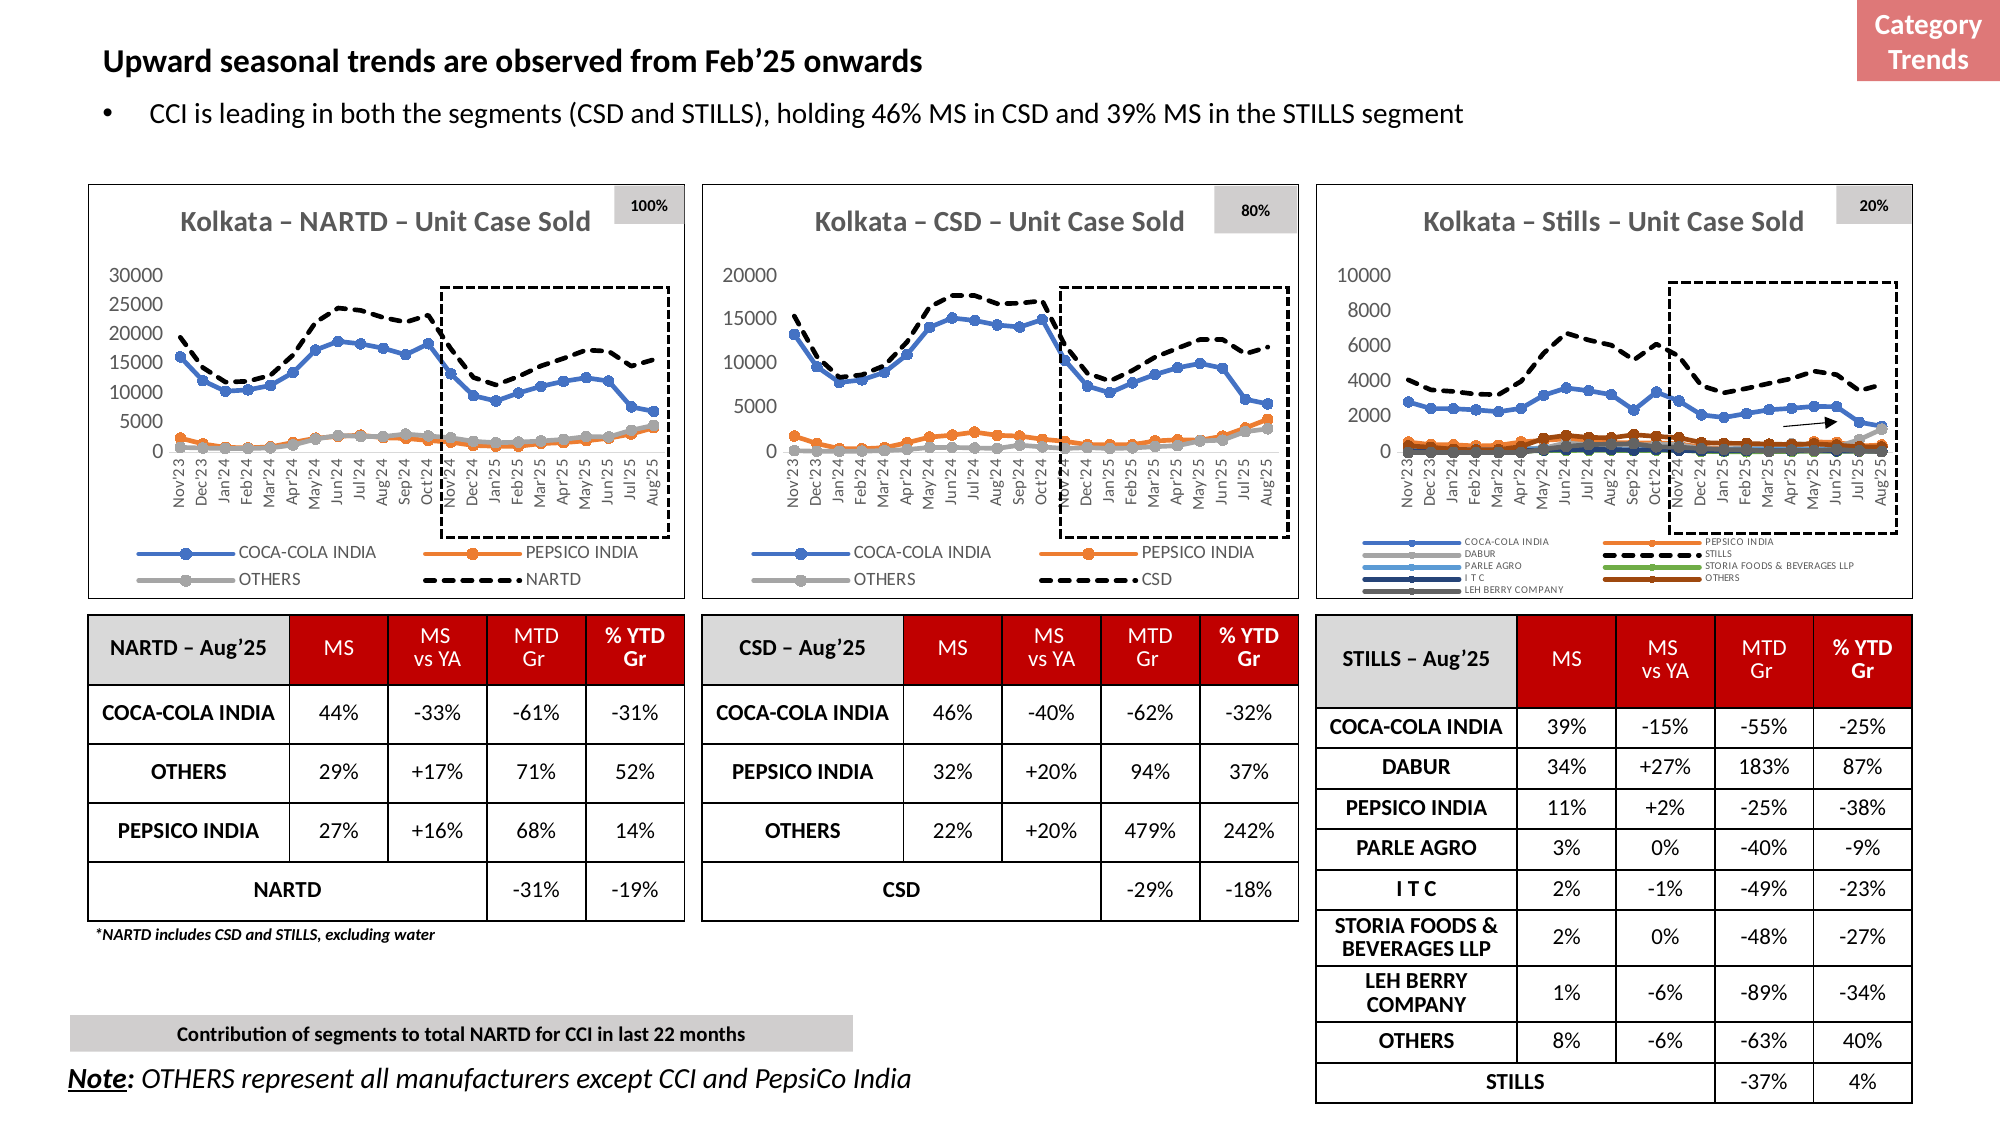

Category Trends
# Upward seasonal trends are observed from Feb’25 onwards
CCI is leading in both the segments (CSD and STILLS), holding 46% MS in CSD and 39% MS in the STILLS segment

### Chart: Kolkata – NARTD – Unit Case Sold

| Category | COCA-COLA INDIA | PEPSICO INDIA | OTHERS | NARTD |
|---|---|---|---|---|
|  Nov'23 | 16289.9599994816 | 2459.271892413452 | 872.8102752924552 | 19622.04216718751 |
|  Dec'23 | 12240.419508619025 | 1465.7150439006382 | 760.9330191349682 | 14467.067571654632 |
|  Jan'24 | 10443.85550724198 | 873.6947944282578 | 686.3956413291247 | 12003.945942999364 |
|  Feb'24 | 10671.287410058061 | 794.7839224062626 | 669.9371156411029 | 12136.008448105427 |
|  Mar'24 | 11429.214664578347 | 950.5096386242368 | 790.0142113446095 | 13169.738514547193 |
|  Apr'24 | 13629.959694864863 | 1710.8734455569058 | 1273.7184920176421 | 16614.551632439412 |
|  May'24 | 17462.147179511372 | 2437.250220911052 | 2279.698117518693 | 22179.095517941118 |
|  Jun'24 | 18939.999822795515 | 2755.2150106856375 | 2917.1493449792433 | 24612.364178460397 |
|  Jul'24 | 18504.900450596542 | 2957.918962057459 | 2746.8440781693207 | 24209.66349082332 |
|  Aug'24 | 17767.61622221603 | 2510.4621165560397 | 2714.0554768363118 | 22992.13381560838 |
|  Sep'24 | 16658.21587561283 | 2409.6123738854176 | 3140.733072349925 | 22208.561321848174 |
| Oct'24 | 18523.622916497574 | 2050.8959337034294 | 2819.517967543542 | 23394.036817744545 |
| Nov'24 | 13409.541340476202 | 1761.1798703879085 | 2505.141133346241 | 17675.862344210353 |
| Dec'24 | 9681.56030082921 | 1205.3340533533565 | 1908.024965935386 | 12794.919320117951 |
| Jan'25 | 8769.537995707708 | 1075.98999825873 | 1660.3650603667281 | 11505.893054333166 |
| Feb'25 | 10127.567653346341 | 1065.048853142179 | 1769.0481667275487 | 12961.66467321607 |
| Mar'25 | 11281.173546631231 | 1519.0321952732374 | 1959.938581854606 | 14760.144323759074 |
| Apr'25 | 12134.771625187806 | 1680.218727323229 | 2225.0805556332866 | 16040.070908144322 |
| May'25 | 12740.778367268325 | 2000.5157494163623 | 2714.3493343030595 | 17455.643450987747 |
| Jun'25 | 12176.712768578944 | 2428.0591131490373 | 2649.3419586265986 | 17254.11384035458 |
| Jul'25 | 7768.273609801709 | 3150.364980900643 | 3797.7727908377124 | 14716.411381540065 |
| Aug'25 | 7002.673926927135 | 4205.522941562985 | 4631.016366087062 | 15839.21323457718 |

### Chart: Kolkata – CSD – Unit Case Sold

| Category | COCA-COLA INDIA | PEPSICO INDIA | OTHERS | CSD |
|---|---|---|---|---|
|  Nov'23 | 13420.452008766015 | 1868.8461505982518 | 206.60098140343837 | 15495.899140767706 |
|  Dec'23 | 9745.704732431106 | 1016.515230190087 | 145.97195579135396 | 10908.191918412547 |
|  Jan'24 | 7958.450270238771 | 441.1729549159591 | 138.7692039023205 | 8538.39242905705 |
|  Feb'24 | 8251.748485024606 | 424.39095857103825 | 149.88040947211917 | 8826.019853067764 |
|  Mar'24 | 9116.105306652975 | 545.4293956812083 | 219.8309938527622 | 9881.365696186946 |
|  Apr'24 | 11119.573701869534 | 1111.7755176940511 | 337.2856181507201 | 12568.634837714306 |
|  May'24 | 14216.01326193446 | 1743.4248727657996 | 574.8700181140175 | 16534.30815281428 |
|  Jun'24 | 15275.244276954127 | 1977.6100643988086 | 578.5336997941686 | 17831.388041147104 |
|  Jul'24 | 14993.174551152586 | 2317.6382327133597 | 512.8448638456028 | 17823.65764771155 |
|  Aug'24 | 14488.001641684583 | 1944.5453327678672 | 464.27816802707235 | 16896.82514247952 |
|  Sep'24 | 14250.560029213242 | 1865.0291869165585 | 836.9170354640847 | 16952.506251593884 |
| Oct'24 | 15094.511292373734 | 1503.8614729668743 | 635.201941081153 | 17233.57470642176 |
| Nov'24 | 10479.986114442936 | 1269.1674930328095 | 459.02023945015407 | 12208.1738469259 |
| Dec'24 | 7544.8850426484005 | 896.3581552434823 | 557.3105177395194 | 8998.553715631402 |
| Jan'25 | 6784.459515024042 | 883.0866656761789 | 452.03607500988727 | 8119.582255710108 |
| Feb'25 | 7913.927377173217 | 886.7121260720963 | 521.699005677798 | 9322.33850892311 |
| Mar'25 | 8857.357014247988 | 1313.6202391225659 | 660.3321560648343 | 10831.309409435387 |
| Apr'25 | 9627.105539879041 | 1443.1513340471079 | 772.4893652052456 | 11842.746239131395 |
| May'25 | 10121.82231712553 | 1399.4107556923777 | 1313.0212229122837 | 12834.254295730192 |
| Jun'25 | 9579.040546122198 | 1853.4054823832894 | 1401.54512949947 | 12833.99115800496 |
| Jul'25 | 6048.604734273137 | 2782.821580314997 | 2372.2441161359457 | 11203.67043072408 |
| Aug'25 | 5511.864366306481 | 3779.319949047091 | 2687.4343162520286 | 11978.618631605601 |

### Chart: Kolkata – Stills – Unit Case Sold

| Category | COCA-COLA INDIA | PEPSICO INDIA | DABUR | STILLS | PARLE AGRO | STORIA FOODS & BEVERAGES LLP | I T C | OTHERS | LEH BERRY COMPANY |
|---|---|---|---|---|---|---|---|---|---|
|  Nov'23 | 2869.507990715586 | 590.4257418151997 | 70.93936830246321 | 4126.1430264198025 | 155.30410011084834 | 6.651834524956013 | 59.9063975545908 | 373.40759339615835 | 0.0 |
|  Dec'23 | 2494.7147761879173 | 449.1998137105507 | 100.78061686965239 | 3558.8756532420825 | 140.92082265740044 | 4.5754558789352835 | 67.98772243303213 | 300.6964455045938 | 0.0 |
|  Jan'24 | 2485.4052370032077 | 432.52183951229887 | 86.96557147477336 | 3465.5535139423096 | 158.83373874973125 | 37.59189563429503 | 76.89039481015749 | 187.3448367578467 | 0.0 |
|  Feb'24 | 2419.5389250334574 | 370.39296383522435 | 101.65434156694256 | 3309.988595037665 | 163.42226898027906 | 19.545042793192405 | 83.71923626904774 | 151.71581655952187 | 0.0 |
|  Mar'24 | 2313.1093579253716 | 405.0802429430284 | 132.37417752782375 | 3288.3728183602475 | 154.59817238307176 | 36.3644949565325 | 86.135491132082 | 160.71088149233753 | 0.0 |
|  Apr'24 | 2510.3859929953273 | 599.0979278628546 | 212.59714743215167 | 4045.9167947251044 | 201.69370660907114 | 69.33103458541375 | 108.88903453193478 | 343.9219507083508 | 0.0 |
|  May'24 | 3246.1339175769126 | 693.8253481452522 | 248.44847754224566 | 5644.78736512684 | 213.56470113947685 | 113.55020911133074 | 138.97449382745347 | 800.9414358869047 | 189.34878189726368 |
|  Jun'24 | 3664.7555458413817 | 777.6049462868289 | 547.8710741752337 | 6780.976137313288 | 196.60087218577843 | 116.85924006912248 | 158.7667213641642 | 971.8030432168498 | 346.71469417392626 |
|  Jul'24 | 3511.72589944395 | 640.2807293440992 | 439.1257515654649 | 6386.005843111768 | 192.45354678509102 | 124.03415335348805 | 176.52013084617982 | 855.2522532069337 | 446.61337856656075 |
|  Aug'24 | 3279.6145805314445 | 565.9167837881721 | 467.6844241408936 | 6095.308673128854 | 189.27687201009638 | 126.17079800529444 | 161.51903205661438 | 831.4038179270588 | 473.72236466928126 |
|  Sep'24 | 2407.655846399591 | 544.5831869688591 | 416.14435207609824 | 5256.055070254289 | 138.07210769170223 | 99.35003016022063 | 138.47388026702467 | 1011.9366991770061 | 499.83896751378717 |
| Oct'24 | 3429.1116241238387 | 547.0344607365554 | 456.90540554635794 | 6160.462111322781 | 187.50371800579103 | 127.21351961474451 | 174.81362928857942 | 914.9960398686121 | 322.88371413830293 |
| Nov'24 | 2929.5552260332624 | 492.0123773550988 | 451.80704452747716 | 5467.688497284447 | 196.27283616677792 | 133.7404353198943 | 113.2998043745641 | 839.4961829597795 | 311.50459054759403 |
| Dec'24 | 2136.6752581808064 | 308.9758981098744 | 218.77592867722385 | 3796.365604486547 | 179.01060913992472 | 57.9441265038235 | 112.55555233835415 | 566.1785310854993 | 216.24970045104118 |
| Jan'25 | 1985.078480683667 | 192.90333258255131 | 195.45346307791192 | 3386.3107986230584 | 179.65860671914055 | 44.12217569727206 | 95.70381560101075 | 523.6122610831393 | 169.77866317836597 |
| Feb'25 | 2213.640276173124 | 178.33672707008284 | 259.888990295641 | 3639.3261642929574 | 181.95287183441442 | 39.387362206930504 | 97.38025938016705 | 515.6304209253761 | 153.10925640722107 |
| Mar'25 | 2423.8165323832454 | 205.41195615067164 | 403.38042874607885 | 3928.834914323689 | 203.78368681590527 | 51.88558637863994 | 98.62435606963844 | 476.5628326706266 | 65.36953510888263 |
| Apr'25 | 2507.6660853087647 | 237.0673932761212 | 494.78152547456995 | 4197.324669012928 | 200.4128819157721 | 59.09069833515589 | 103.11504743531668 | 455.0763723141697 | 140.11466495305655 |
| May'25 | 2618.9560501427964 | 601.1049937239846 | 458.57270310913015 | 4621.389155257558 | 177.09961870595038 | 68.55987673479537 | 104.05905755332651 | 491.24896823854846 | 101.78788704902648 |
| Jun'25 | 2597.6722224567466 | 574.6536307657477 | 320.7616572488182 | 4420.1226823496245 | 156.01002783862498 | 69.8047931379036 | 92.45843209362174 | 422.8358571317052 | 185.92606167645513 |
| Jul'25 | 1719.668875528571 | 367.54340058564577 | 732.2675297441126 | 3512.7409508159826 | 123.44911139493006 | 71.57185536256324 | 85.9298790676627 | 320.25435083896076 | 92.0559482935367 |
| Aug'25 | 1490.8095606206525 | 426.20299251589347 | 1325.5698889929502 | 3860.594602971579 | 114.36029189980655 | 65.42496212614671 | 81.73048382042712 | 306.7022901397436 | 49.79413285595922 |
100%
20%
80%

| NARTD – Aug’25 | MS | MS vs YA | MTD Gr | % YTD Gr |
| --- | --- | --- | --- | --- |
| COCA-COLA INDIA | 44% | -33% | -61% | -31% |
| OTHERS | 29% | +17% | 71% | 52% |
| PEPSICO INDIA | 27% | +16% | 68% | 14% |
| NARTD |  |  | -31% | -19% |
| CSD – Aug’25 | MS | MS vs YA | MTD Gr | % YTD Gr |
| --- | --- | --- | --- | --- |
| COCA-COLA INDIA | 46% | -40% | -62% | -32% |
| PEPSICO INDIA | 32% | +20% | 94% | 37% |
| OTHERS | 22% | +20% | 479% | 242% |
| CSD |  |  | -29% | -18% |
| STILLS – Aug’25 | MS | MS vs YA | MTD Gr | % YTD Gr |
| --- | --- | --- | --- | --- |
| COCA-COLA INDIA | 39% | -15% | -55% | -25% |
| DABUR | 34% | +27% | 183% | 87% |
| PEPSICO INDIA | 11% | +2% | -25% | -38% |
| PARLE AGRO | 3% | 0% | -40% | -9% |
| I T C | 2% | -1% | -49% | -23% |
| STORIA FOODS & BEVERAGES LLP | 2% | 0% | -48% | -27% |
| LEH BERRY COMPANY | 1% | -6% | -89% | -34% |
| OTHERS | 8% | -6% | -63% | 40% |
| STILLS |  |  | -37% | 4% |
*NARTD includes CSD and STILLS, excluding water
Contribution of segments to total NARTD for CCI in last 22 months
Note: OTHERS represent all manufacturers except CCI and PepsiCo India